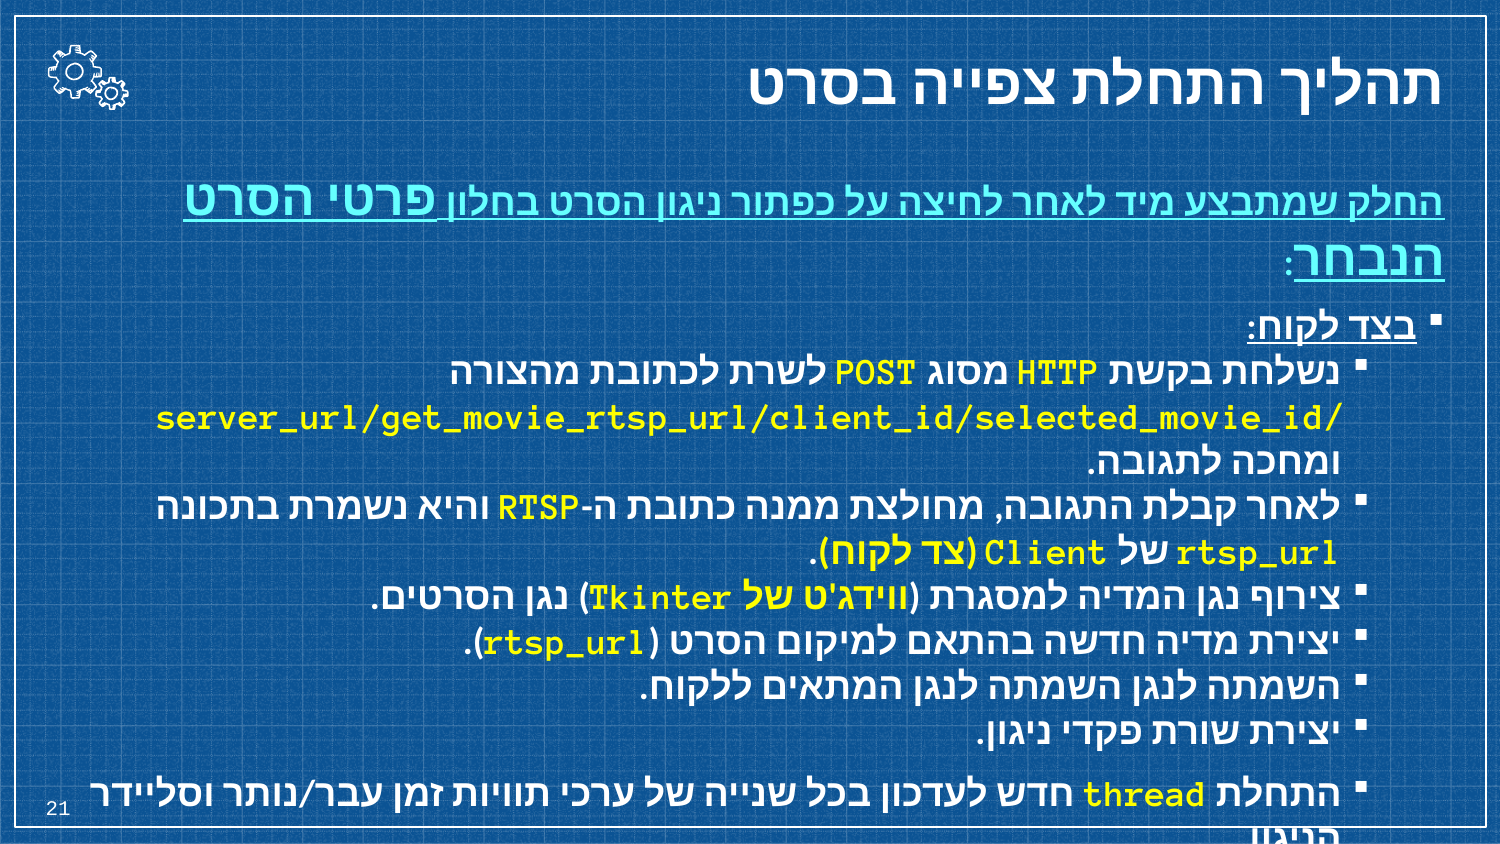

תהליך התחלת צפייה בסרט

החלק שמתבצע מיד לאחר לחיצה על כפתור ניגון הסרט בחלון פרטי הסרט הנבחר:
בצד לקוח:
נשלחת בקשת HTTP מסוג POST לשרת לכתובת מהצורה /server_url/get_movie_rtsp_url/client_id/selected_movie_id
ומחכה לתגובה.
לאחר קבלת התגובה, מחולצת ממנה כתובת ה-RTSP והיא נשמרת בתכונה rtsp_url של Client (צד לקוח).
צירוף נגן המדיה למסגרת (ווידג'ט של Tkinter) נגן הסרטים.
יצירת מדיה חדשה בהתאם למיקום הסרט (rtsp_url).
השמתה לנגן השמתה לנגן המתאים ללקוח.
יצירת שורת פקדי ניגון.
התחלת thread חדש לעדכון בכל שנייה של ערכי תוויות זמן עבר/נותר וסליידר הניגון.
21